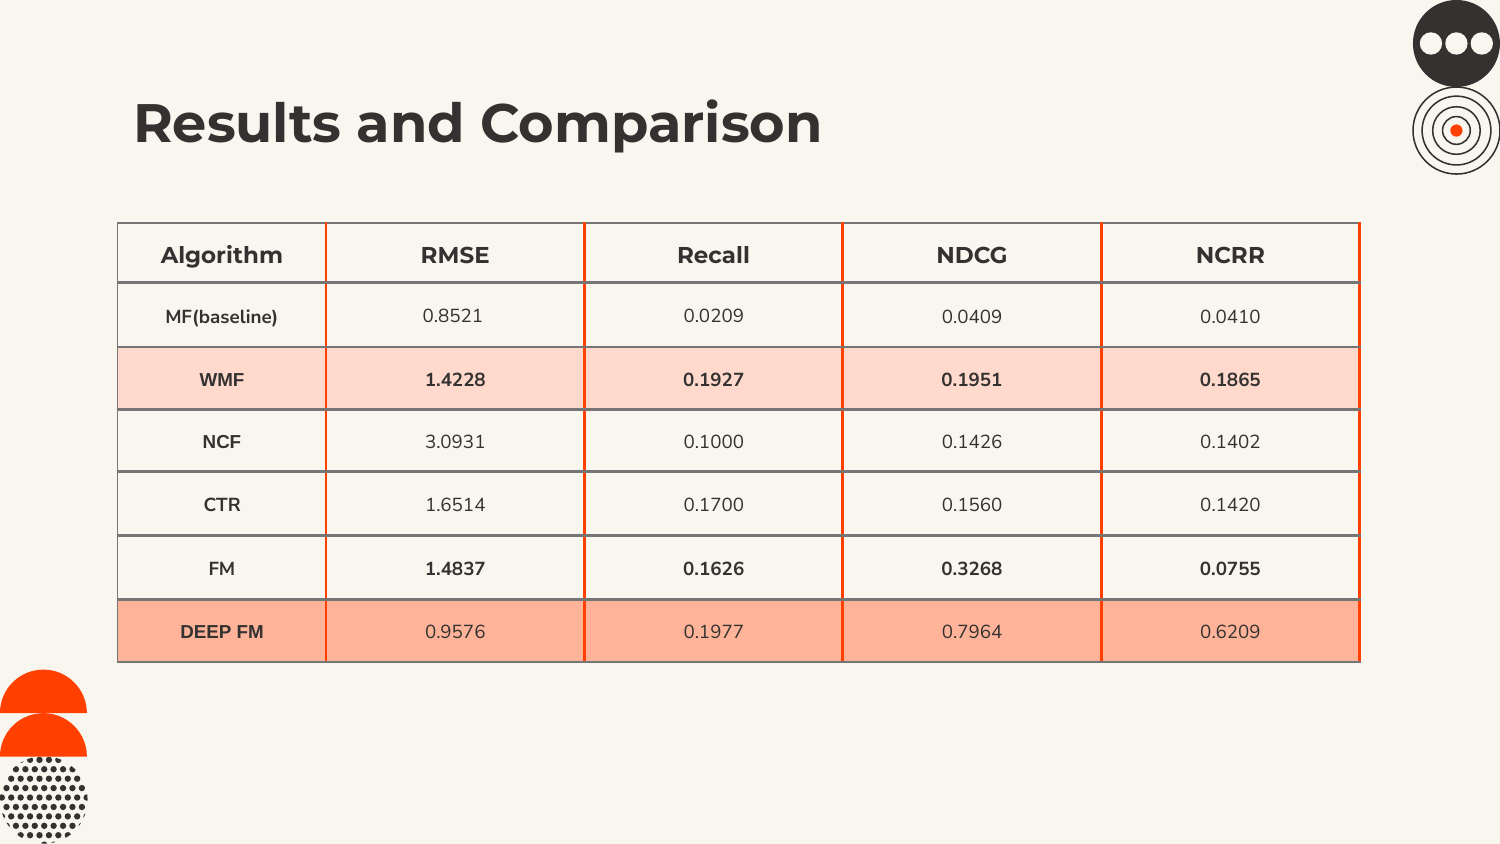

# Results and Comparison

| Algorithm | RMSE | Recall | NDCG | NCRR |
| --- | --- | --- | --- | --- |
| MF(baseline) | 0.8521 | 0.0209 | 0.0409 | 0.0410 |
| WMF | 1.4228 | 0.1927 | 0.1951 | 0.1865 |
| NCF | 3.0931 | 0.1000 | 0.1426 | 0.1402 |
| CTR | 1.6514 | 0.1700 | 0.1560 | 0.1420 |
| FM | 1.4837 | 0.1626 | 0.3268 | 0.0755 |
| DEEP FM | 0.9576 | 0.1977 | 0.7964 | 0.6209 |